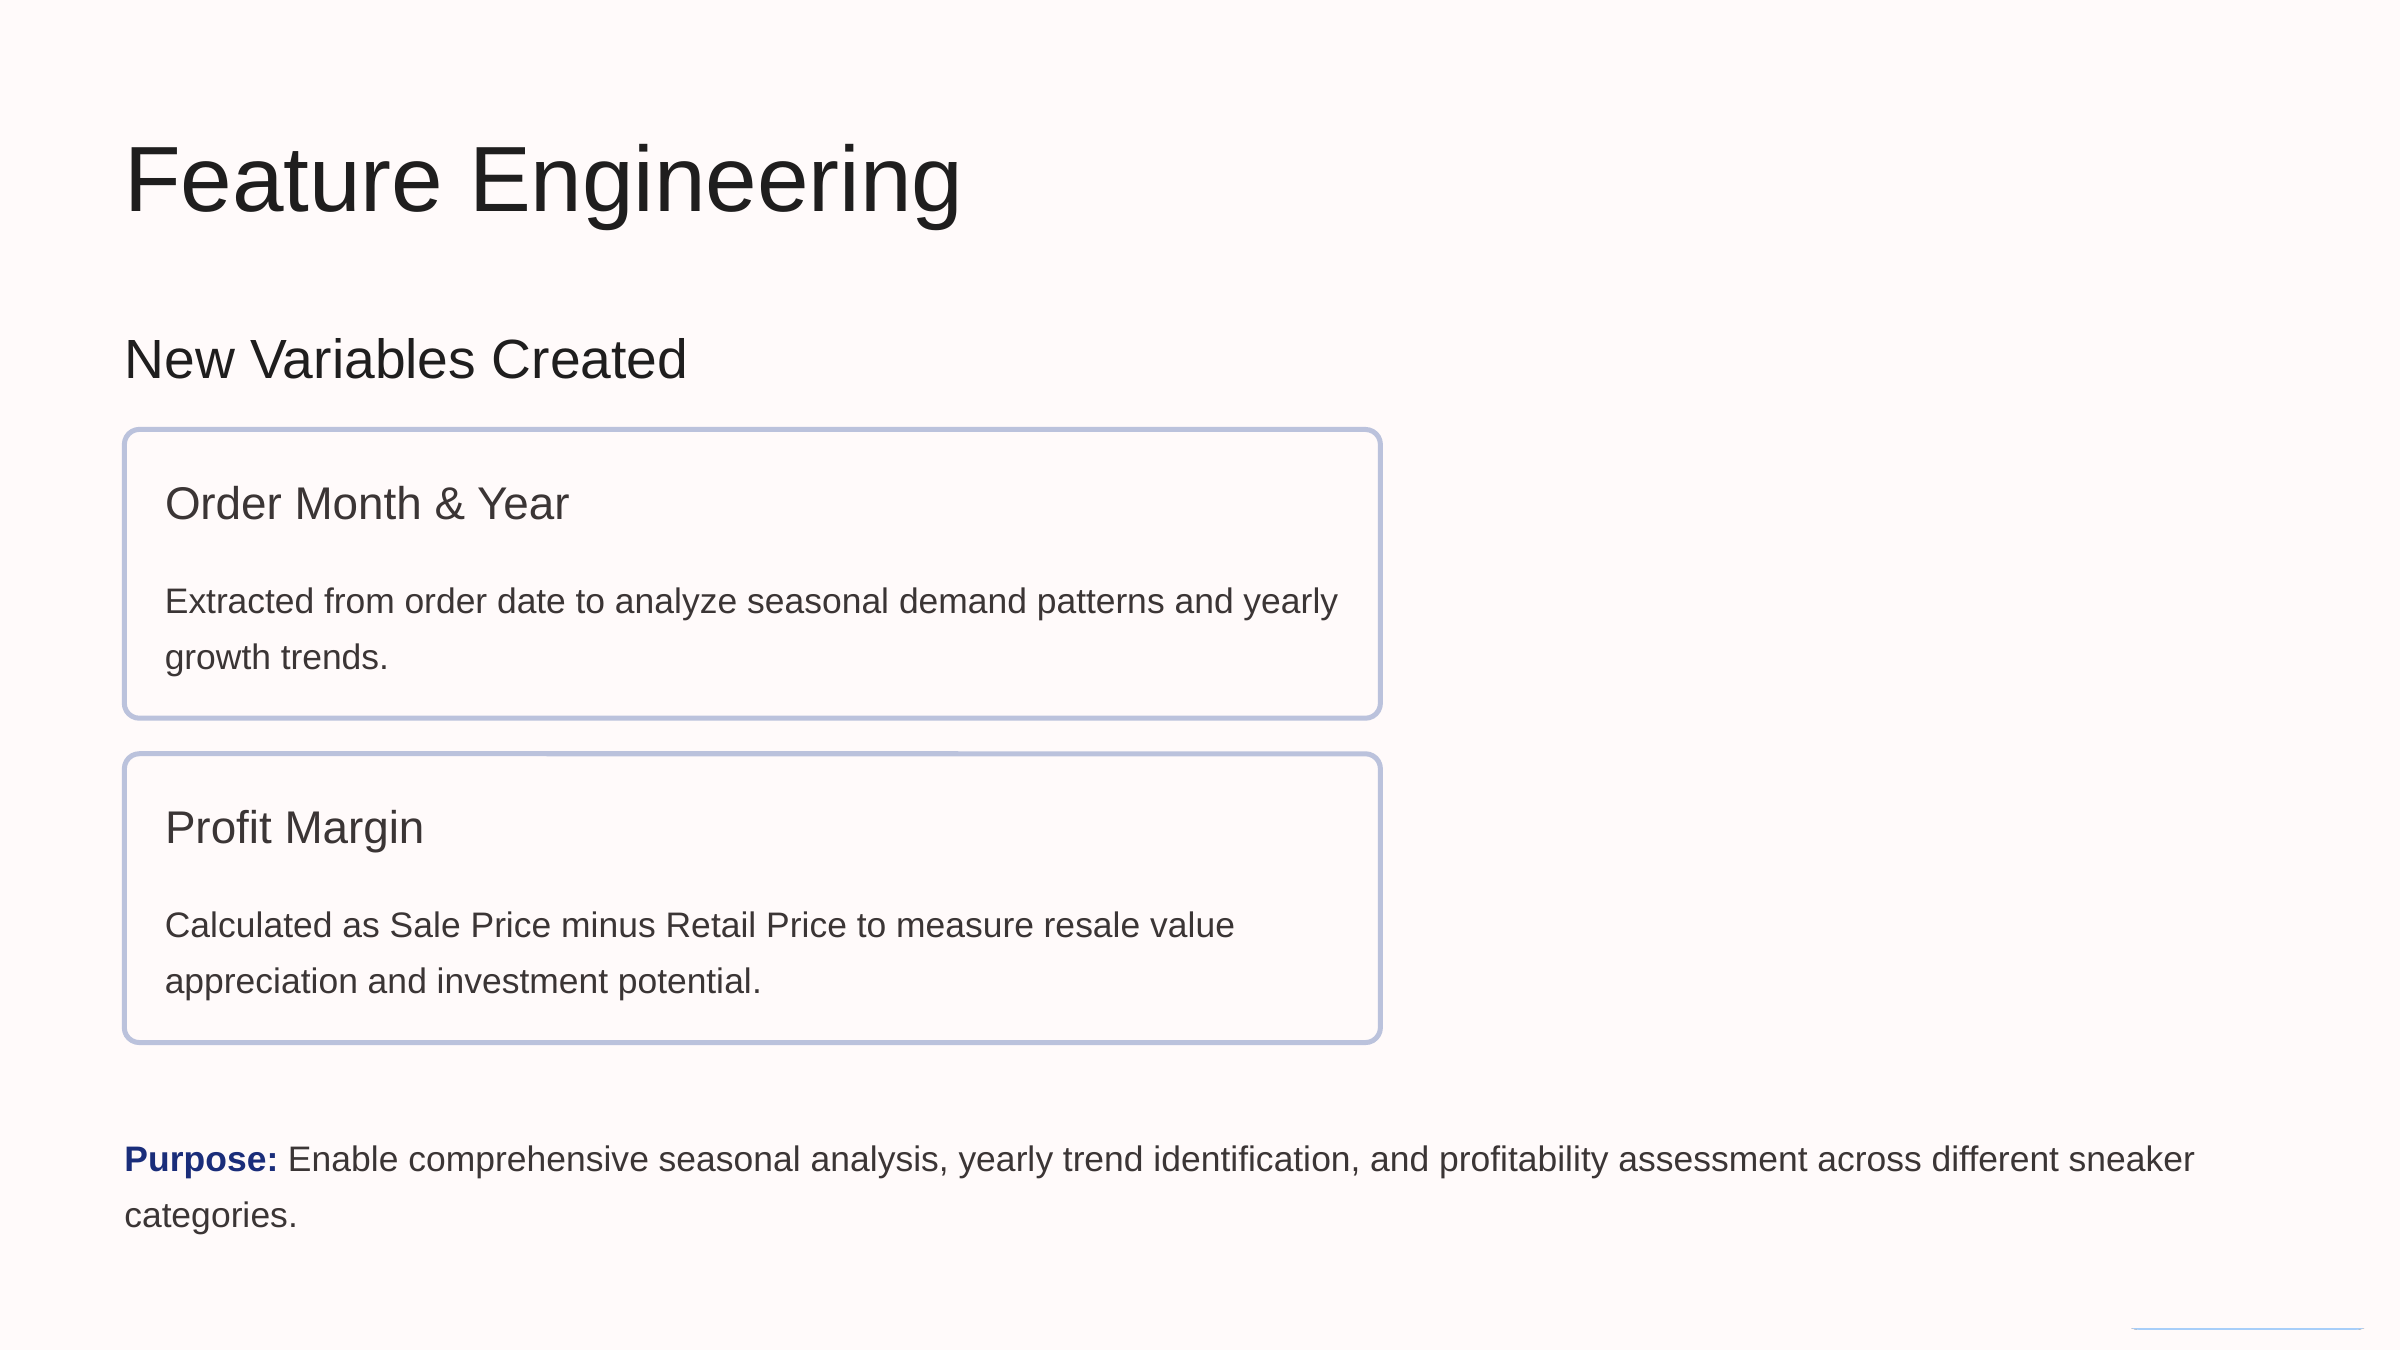

Feature Engineering

New Variables Created

Order Month & Year
Extracted from order date to analyze seasonal demand patterns and yearly growth trends.

Profit Margin
Calculated as Sale Price minus Retail Price to measure resale value appreciation and investment potential.
Purpose: Enable comprehensive seasonal analysis, yearly trend identification, and profitability assessment across different sneaker categories.